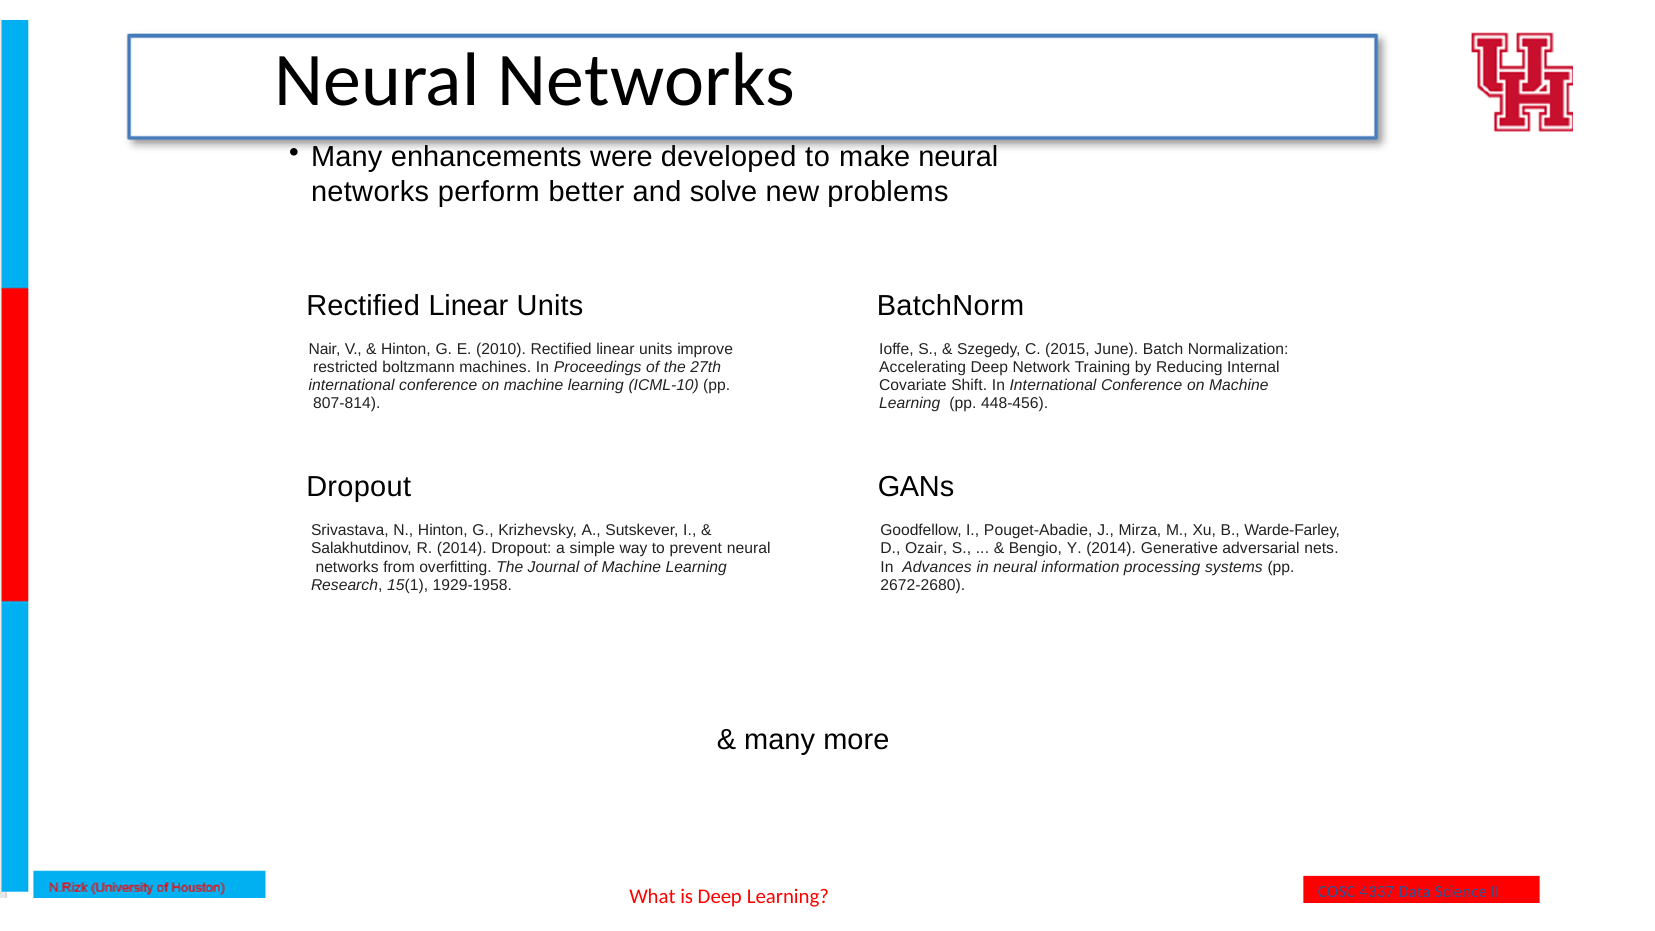

# Neural Networks
Many enhancements were developed to make neural  networks perform better and solve new problems
Rectified Linear Units
Nair, V., & Hinton, G. E. (2010). Rectified linear units improve  restricted boltzmann machines. In Proceedings of the 27th  international conference on machine learning (ICML-10) (pp.  807-814).
BatchNorm
Ioffe, S., & Szegedy, C. (2015, June). Batch Normalization:  Accelerating Deep Network Training by Reducing Internal  Covariate Shift. In International Conference on Machine Learning  (pp. 448-456).
Dropout
Srivastava, N., Hinton, G., Krizhevsky, A., Sutskever, I., &  Salakhutdinov, R. (2014). Dropout: a simple way to prevent neural  networks from overfitting. The Journal of Machine Learning  Research, 15(1), 1929-1958.
GANs
Goodfellow, I., Pouget-Abadie, J., Mirza, M., Xu, B., Warde-Farley,  D., Ozair, S., ... & Bengio, Y. (2014). Generative adversarial nets. In  Advances in neural information processing systems (pp.
2672-2680).
& many more
33